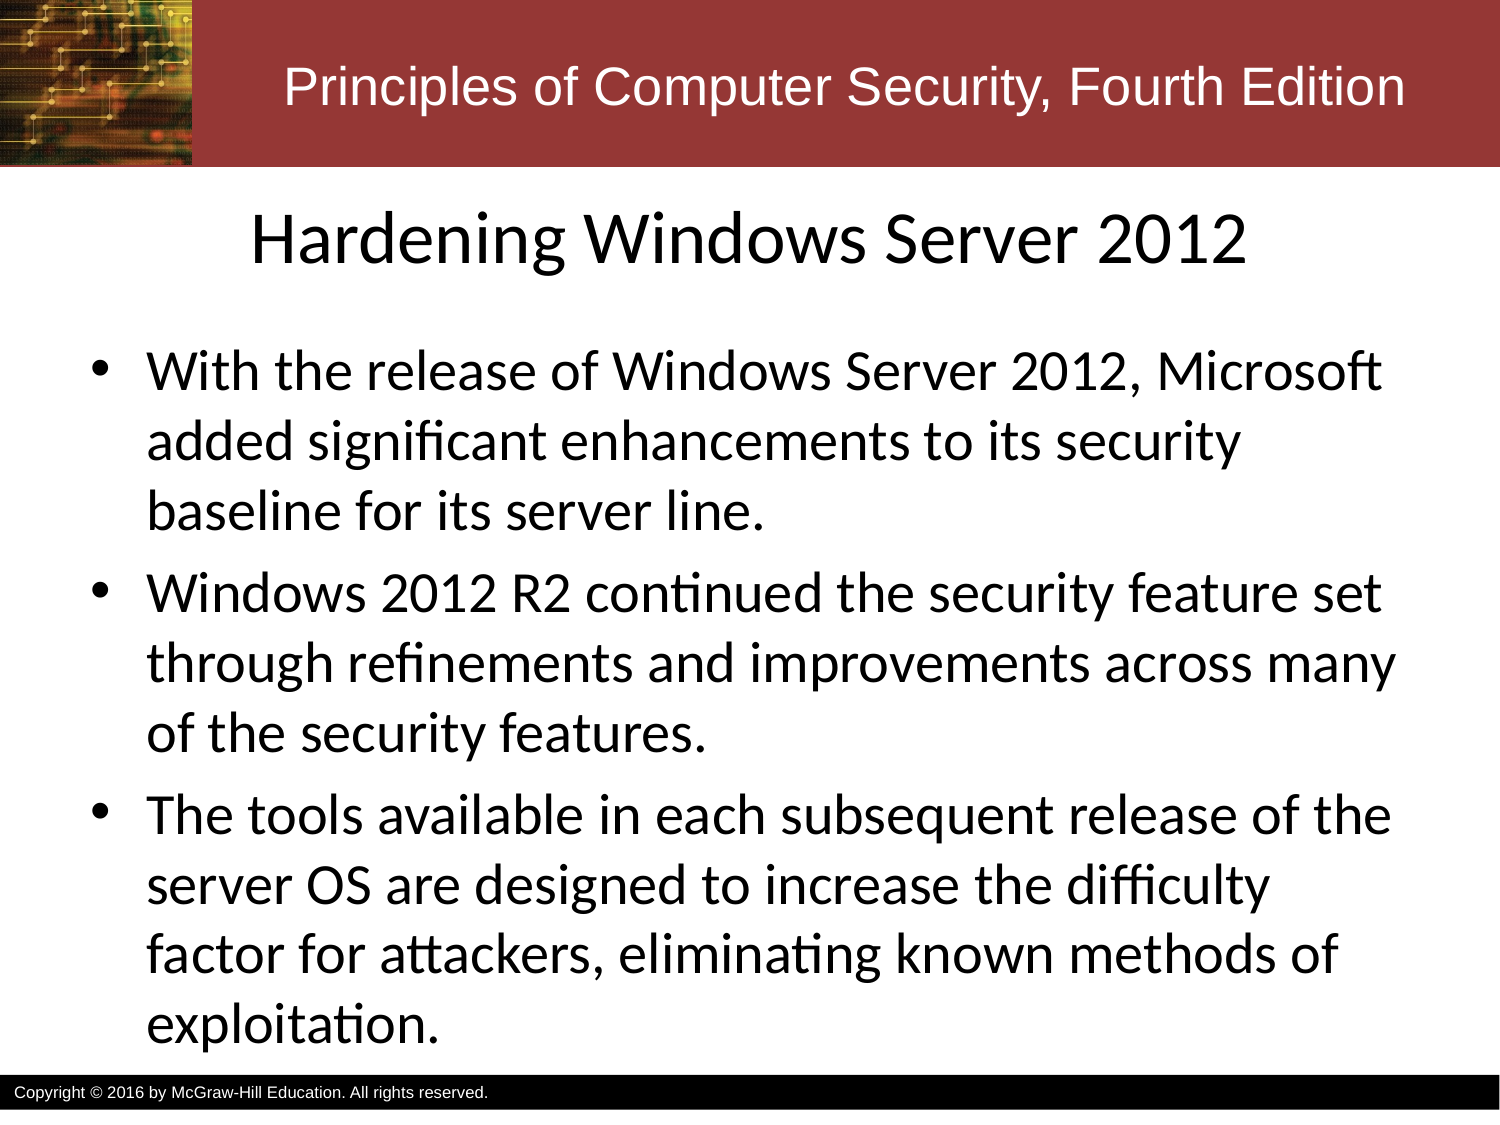

# Hardening Windows Server 2012
With the release of Windows Server 2012, Microsoft added significant enhancements to its security baseline for its server line.
Windows 2012 R2 continued the security feature set through refinements and improvements across many of the security features.
The tools available in each subsequent release of the server OS are designed to increase the difficulty factor for attackers, eliminating known methods of exploitation.